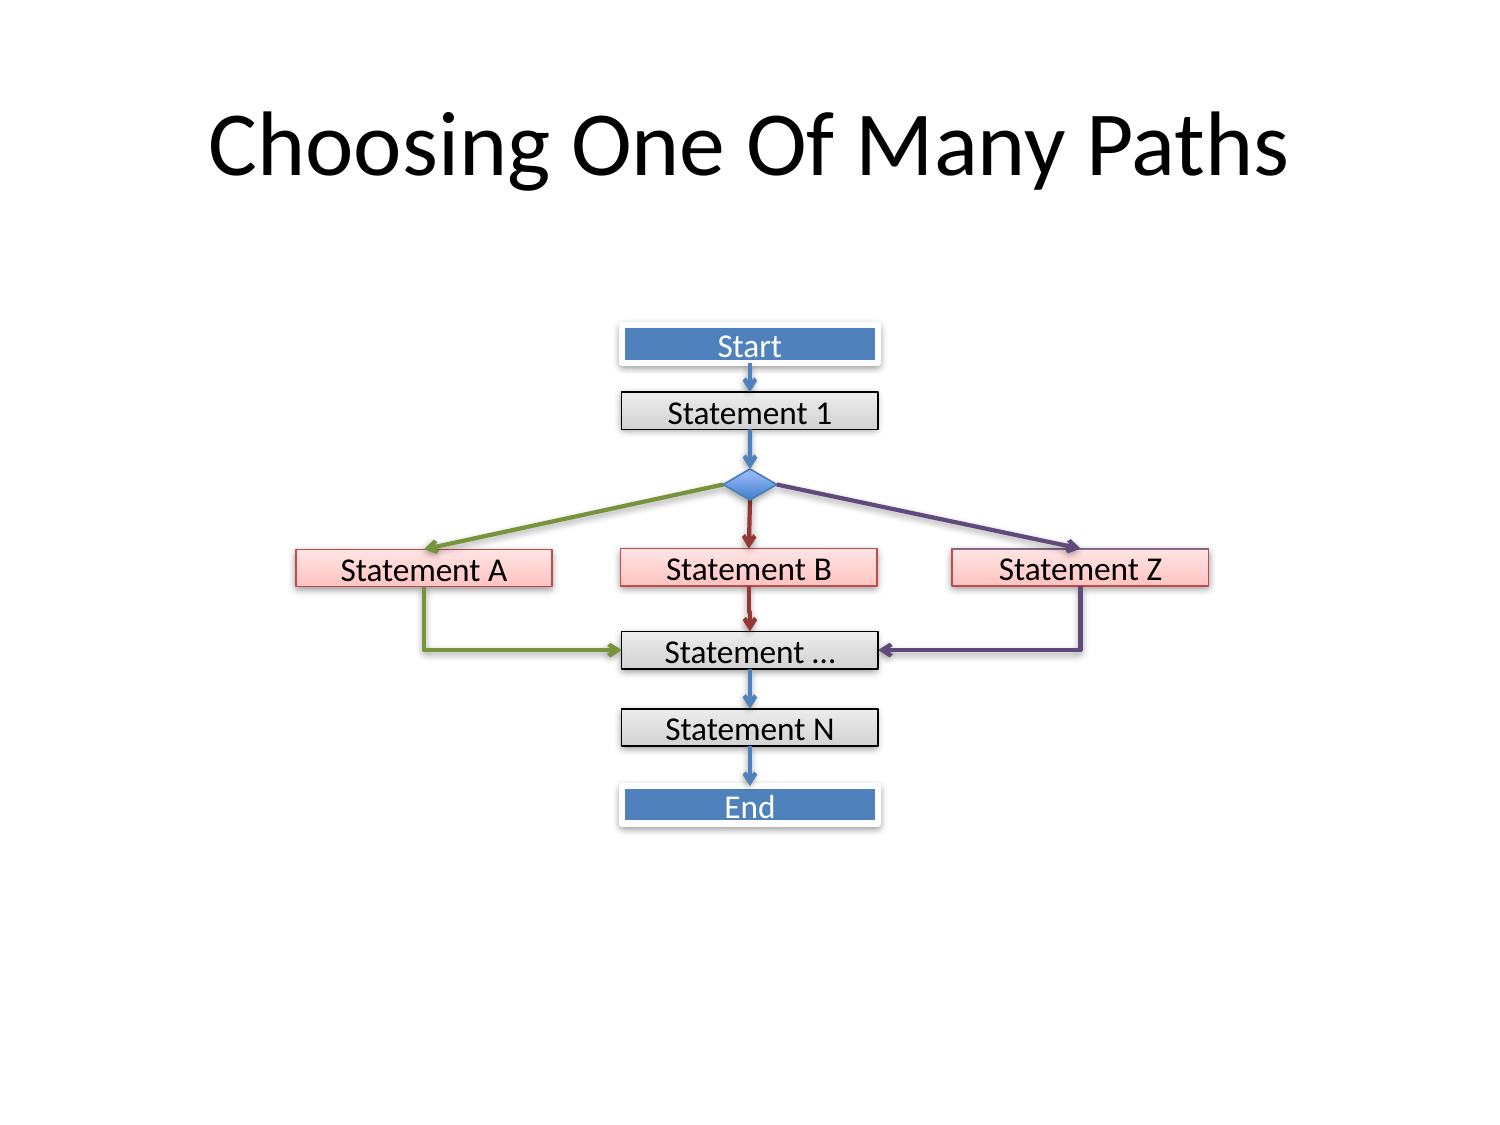

# Choosing One Of Many Paths
Start
Statement 1

Statement Z
Statement B
Statement A
Statement …
Statement N
End